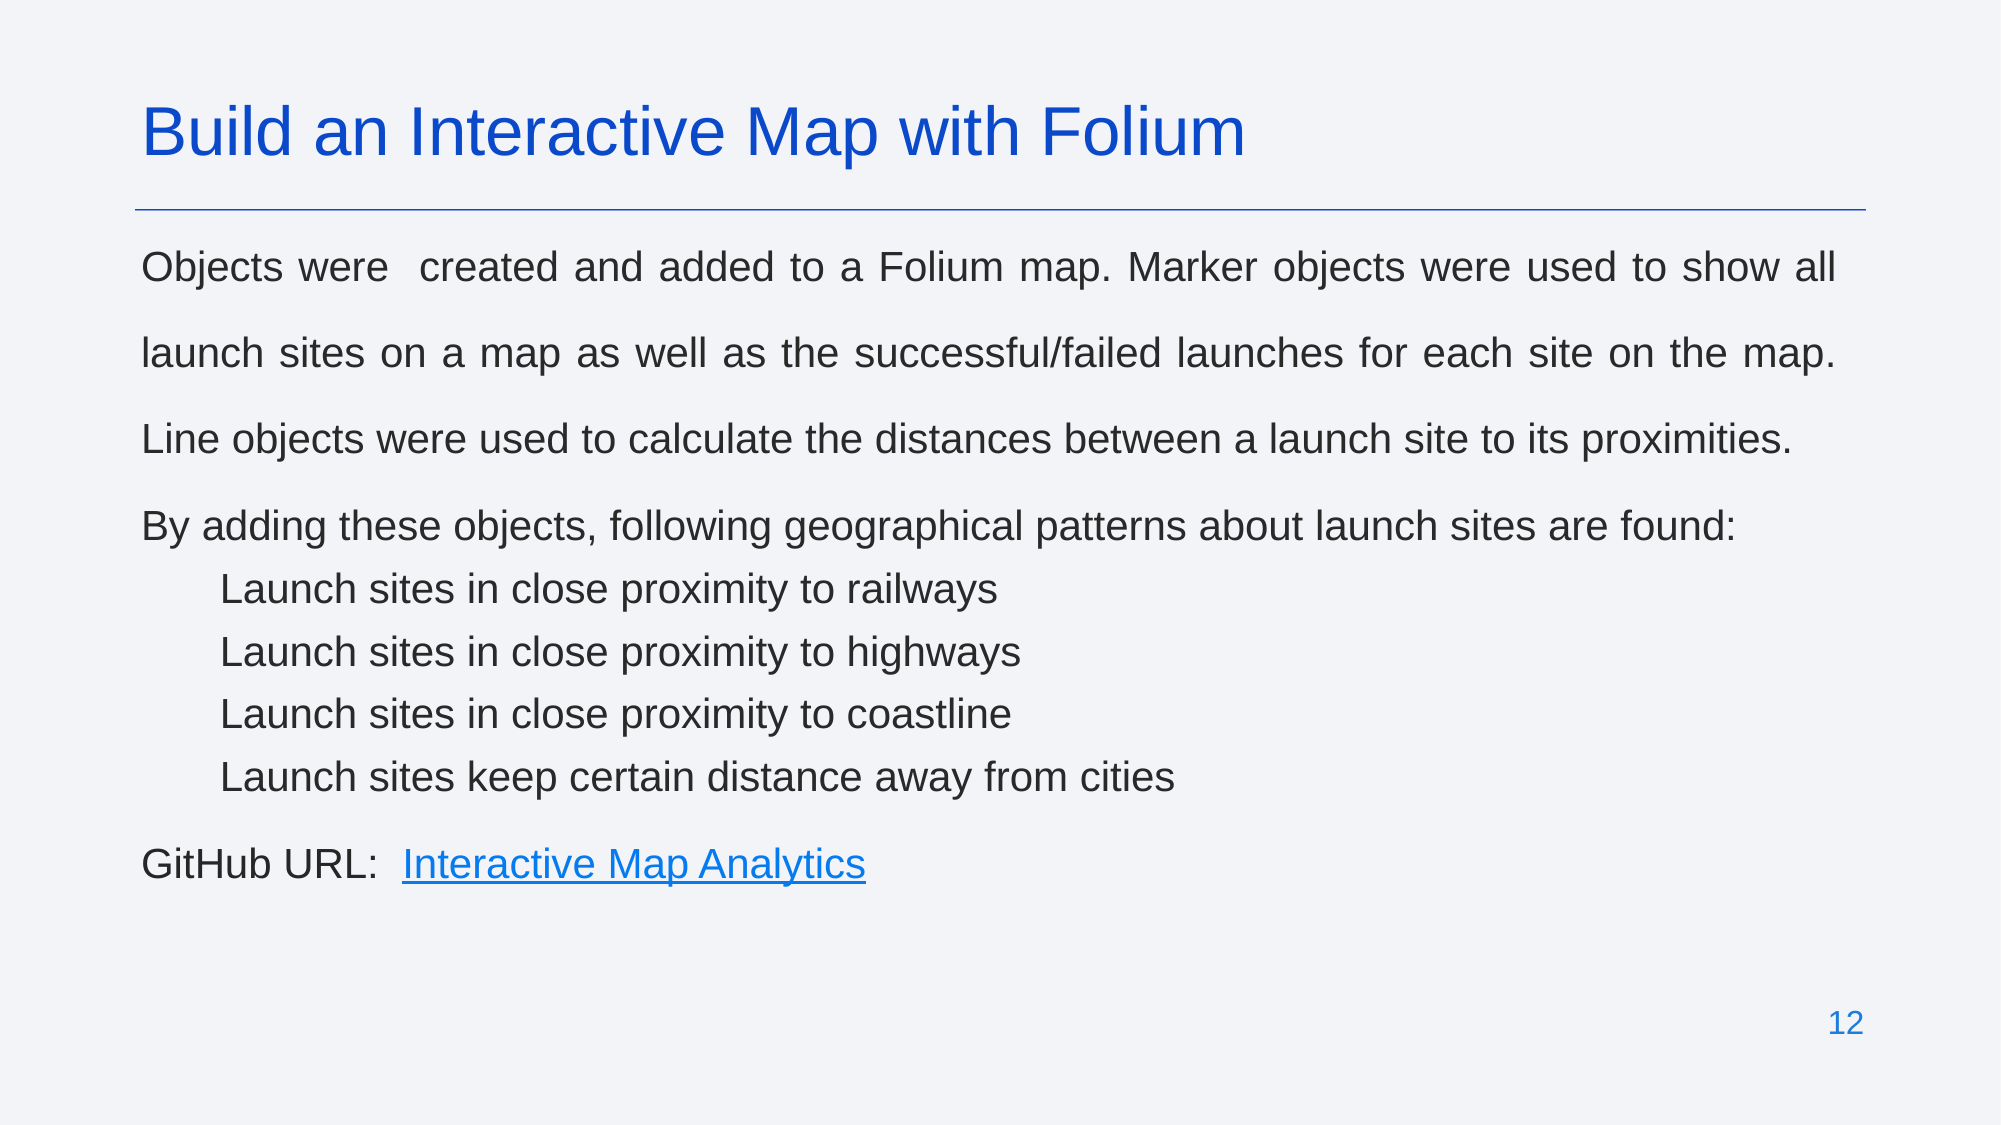

Build an Interactive Map with Folium

Objects were  created and added to a Folium map. Marker objects were used to show all launch sites on a map as well as the successful/failed launches for each site on the map. Line objects were used to calculate the distances between a launch site to its proximities.
By adding these objects, following geographical patterns about launch sites are found:
Launch sites in close proximity to railways
Launch sites in close proximity to highways
Launch sites in close proximity to coastline
Launch sites keep certain distance away from cities
GitHub URL:  Interactive Map Analytics
12